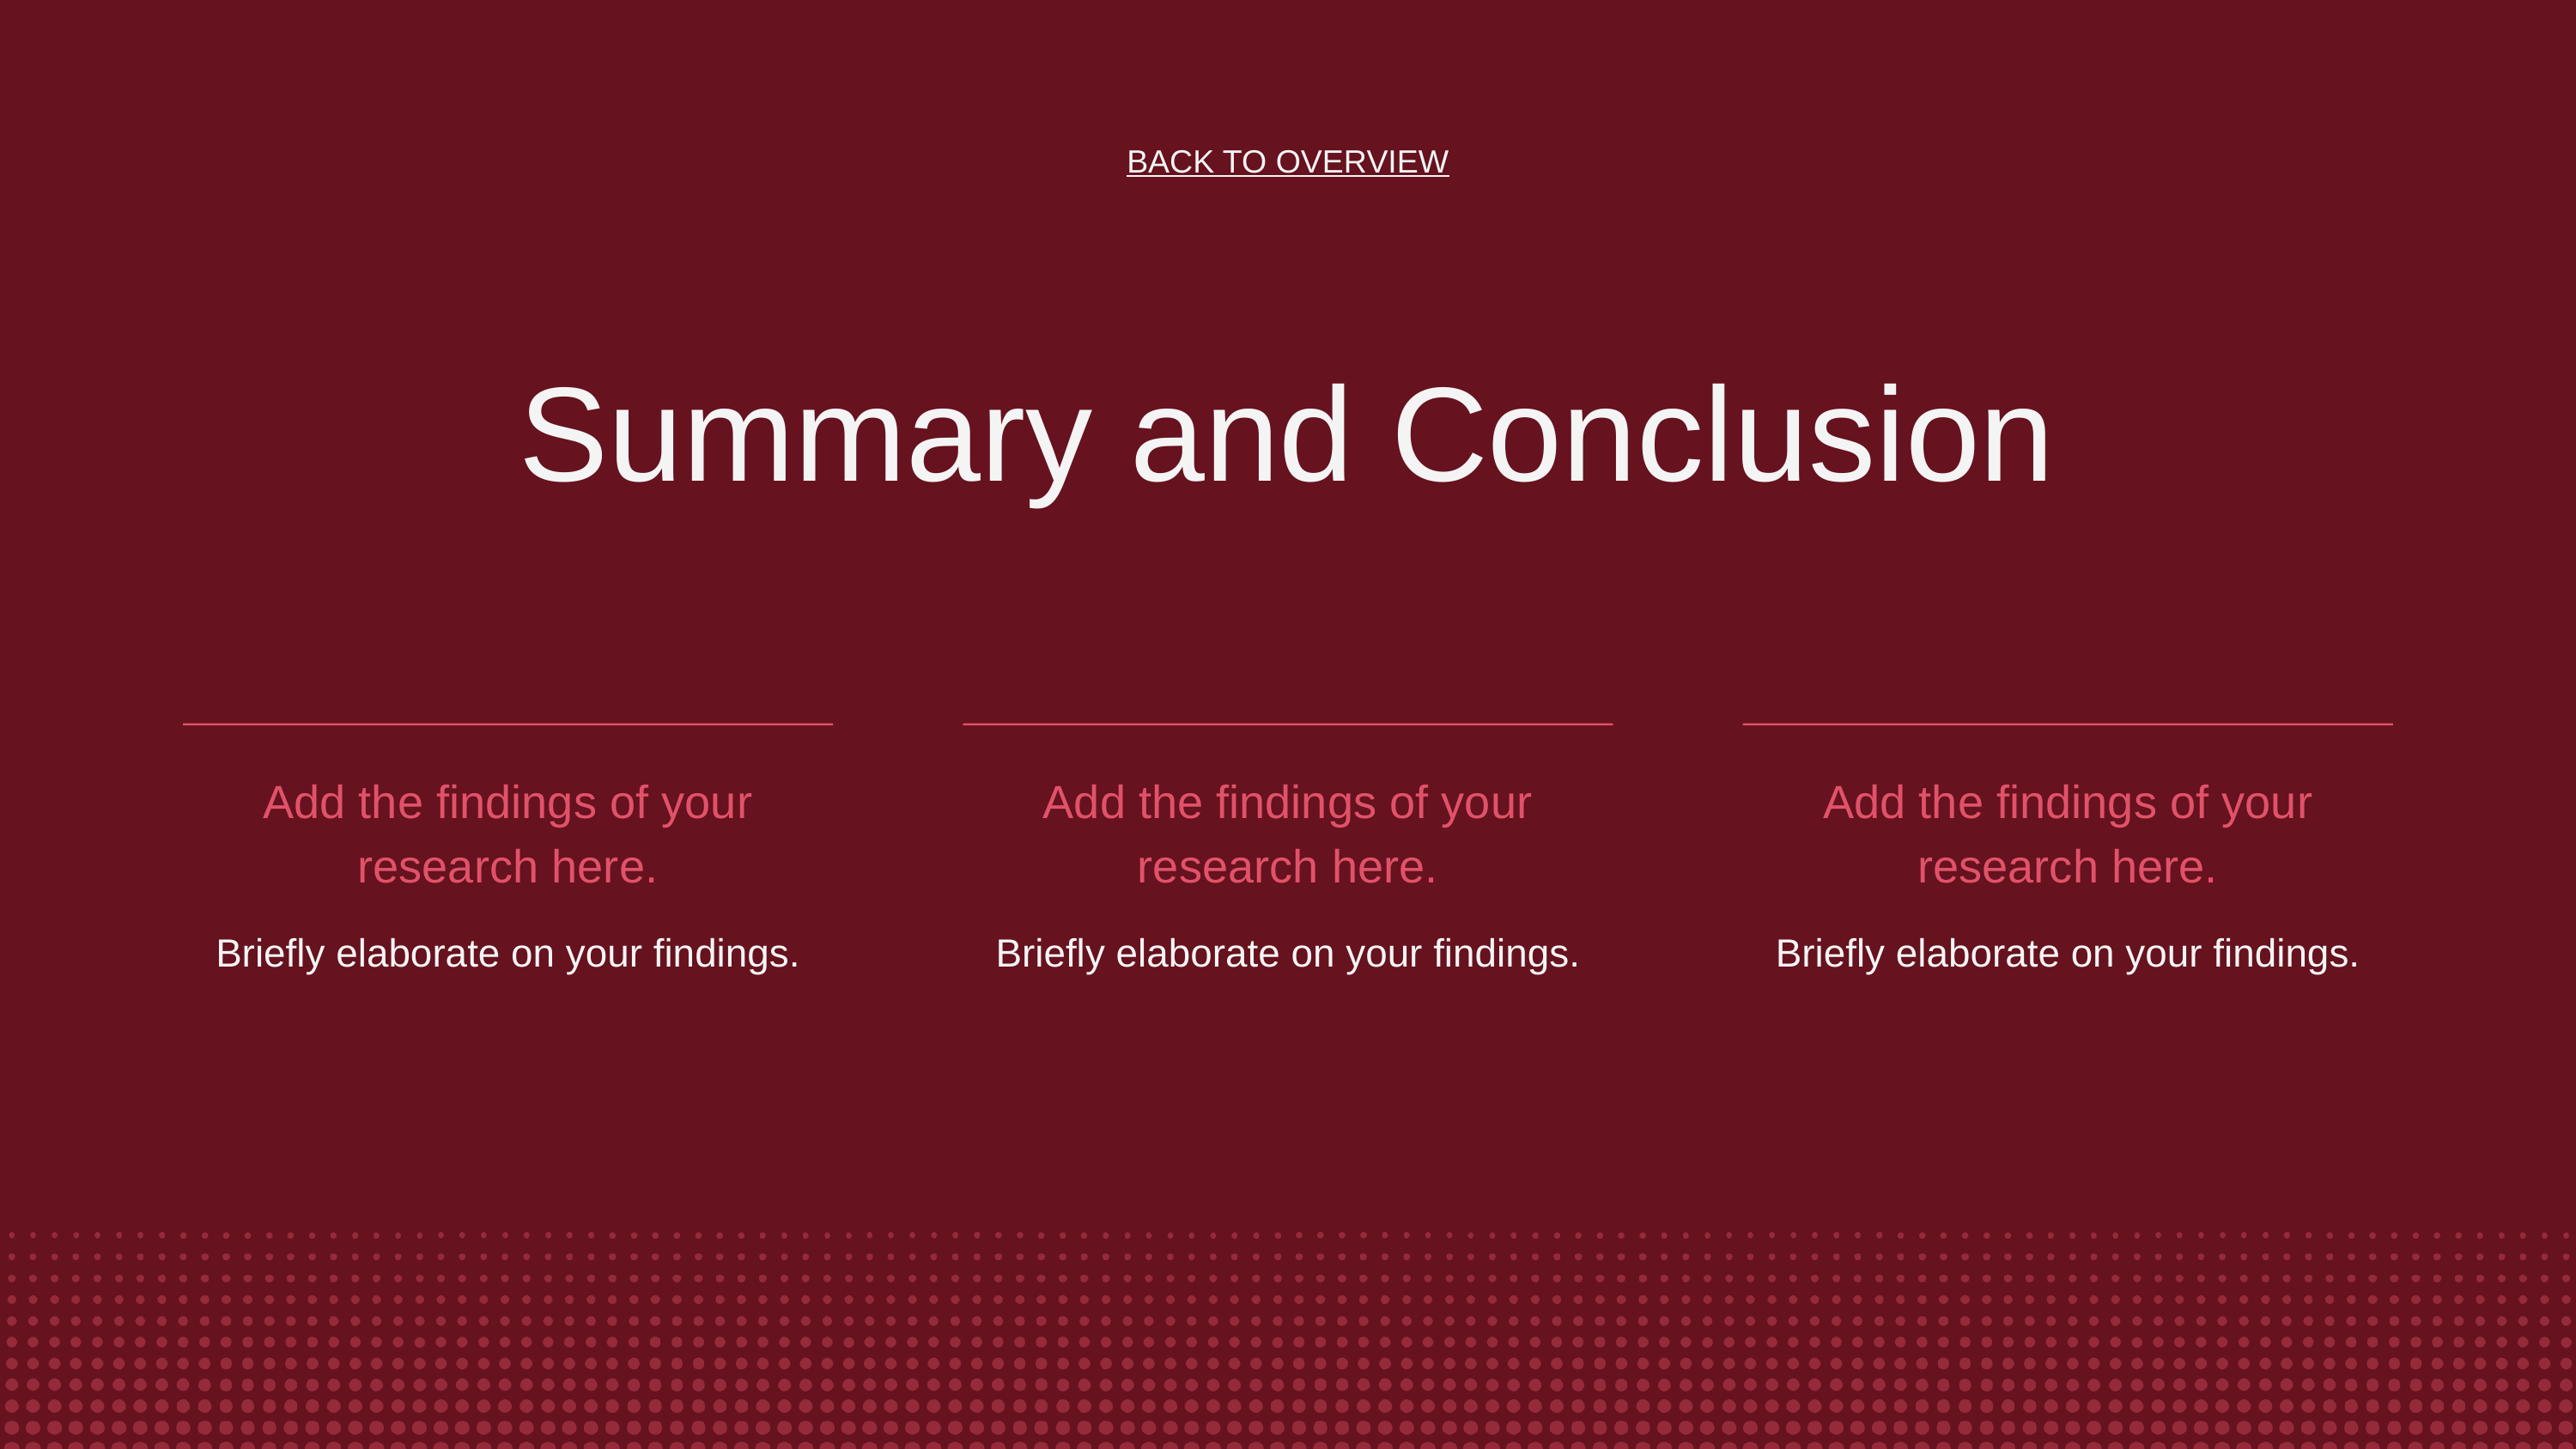

BACK TO OVERVIEW
Summary and Conclusion

Add the findings of your research here.
Briefly elaborate on your findings.

Add the findings of your research here.
Briefly elaborate on your findings.

Add the findings of your research here.
Briefly elaborate on your findings.